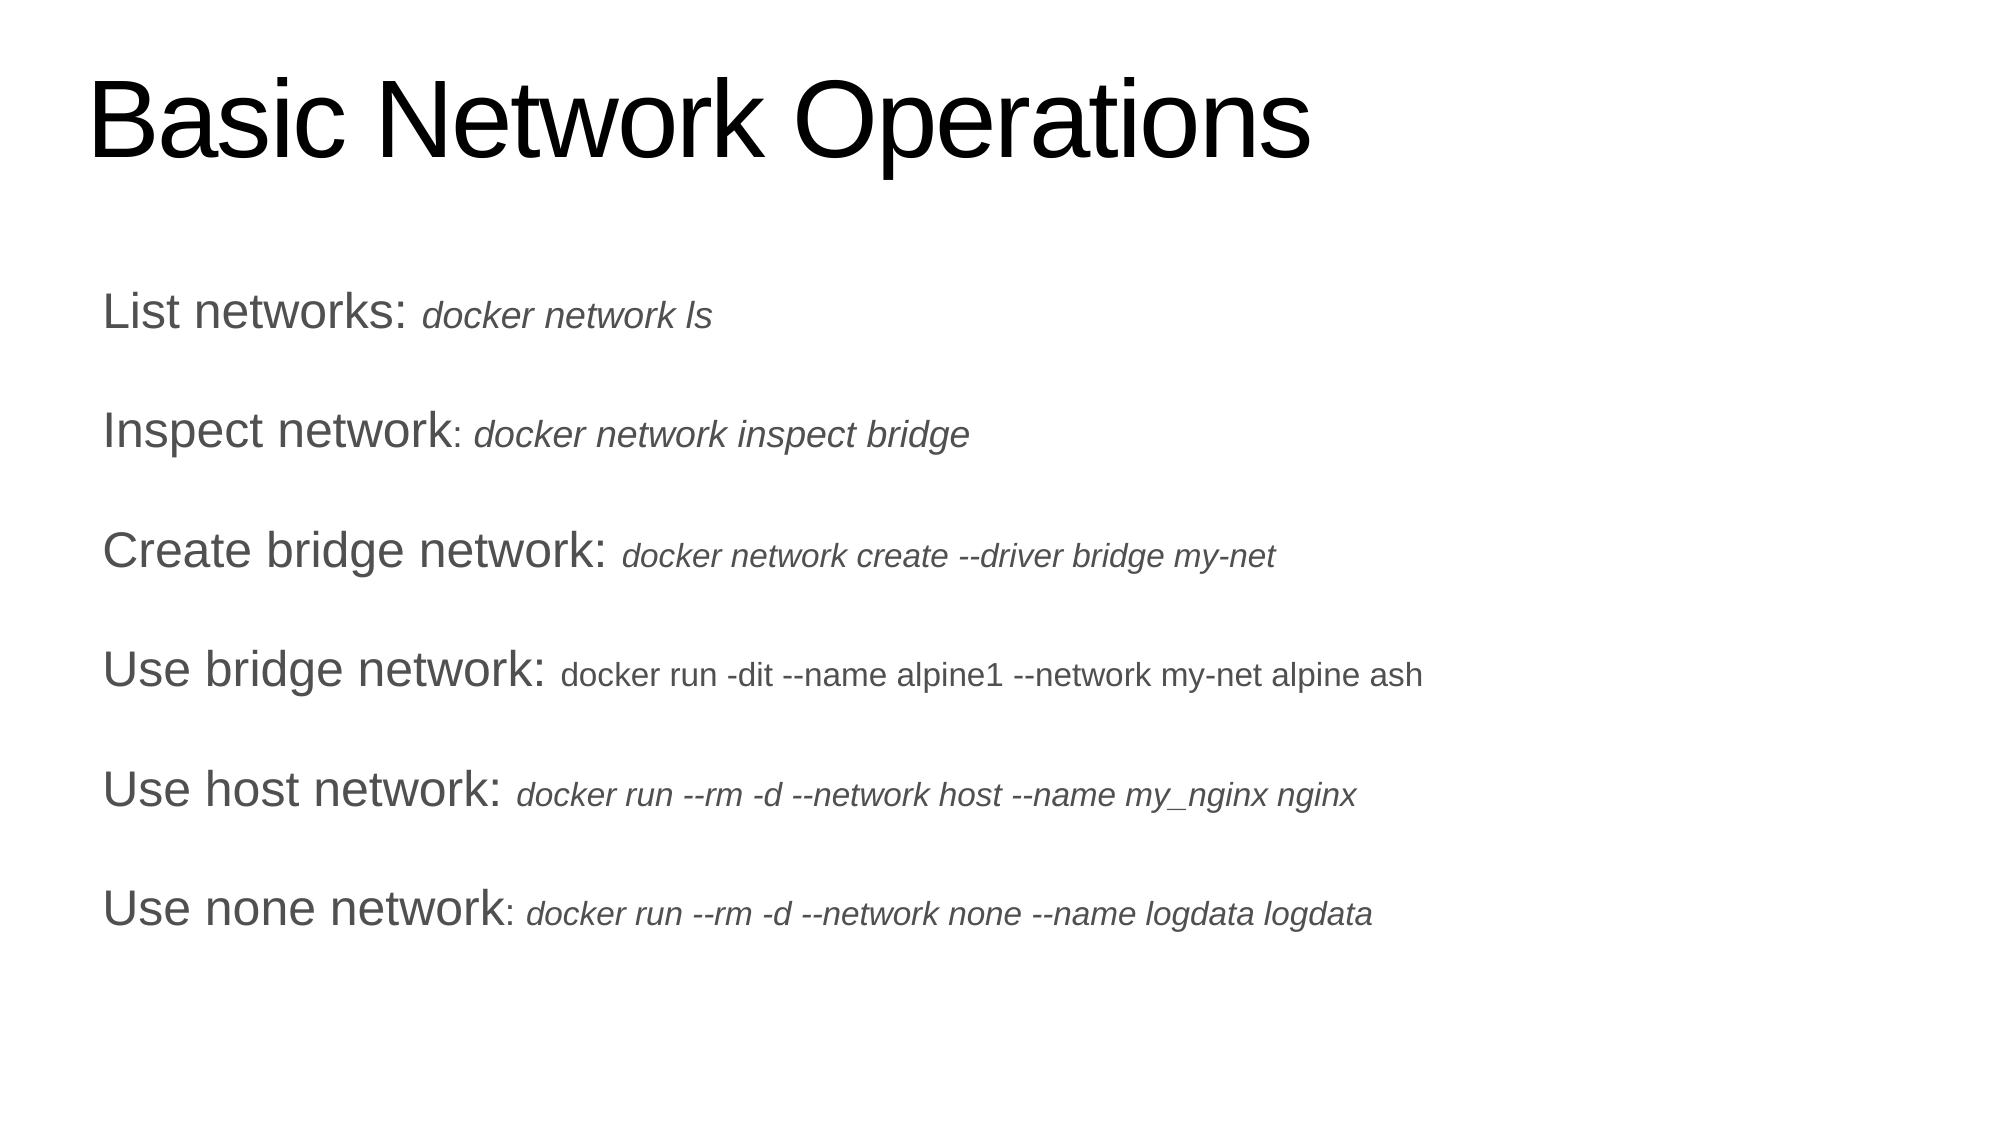

# Basic Network Operations
List networks: docker network ls

Inspect network: docker network inspect bridge

Create bridge network: docker network create --driver bridge my-net

Use bridge network: docker run -dit --name alpine1 --network my-net alpine ash

Use host network: docker run --rm -d --network host --name my_nginx nginx

Use none network: docker run --rm -d --network none --name logdata logdata